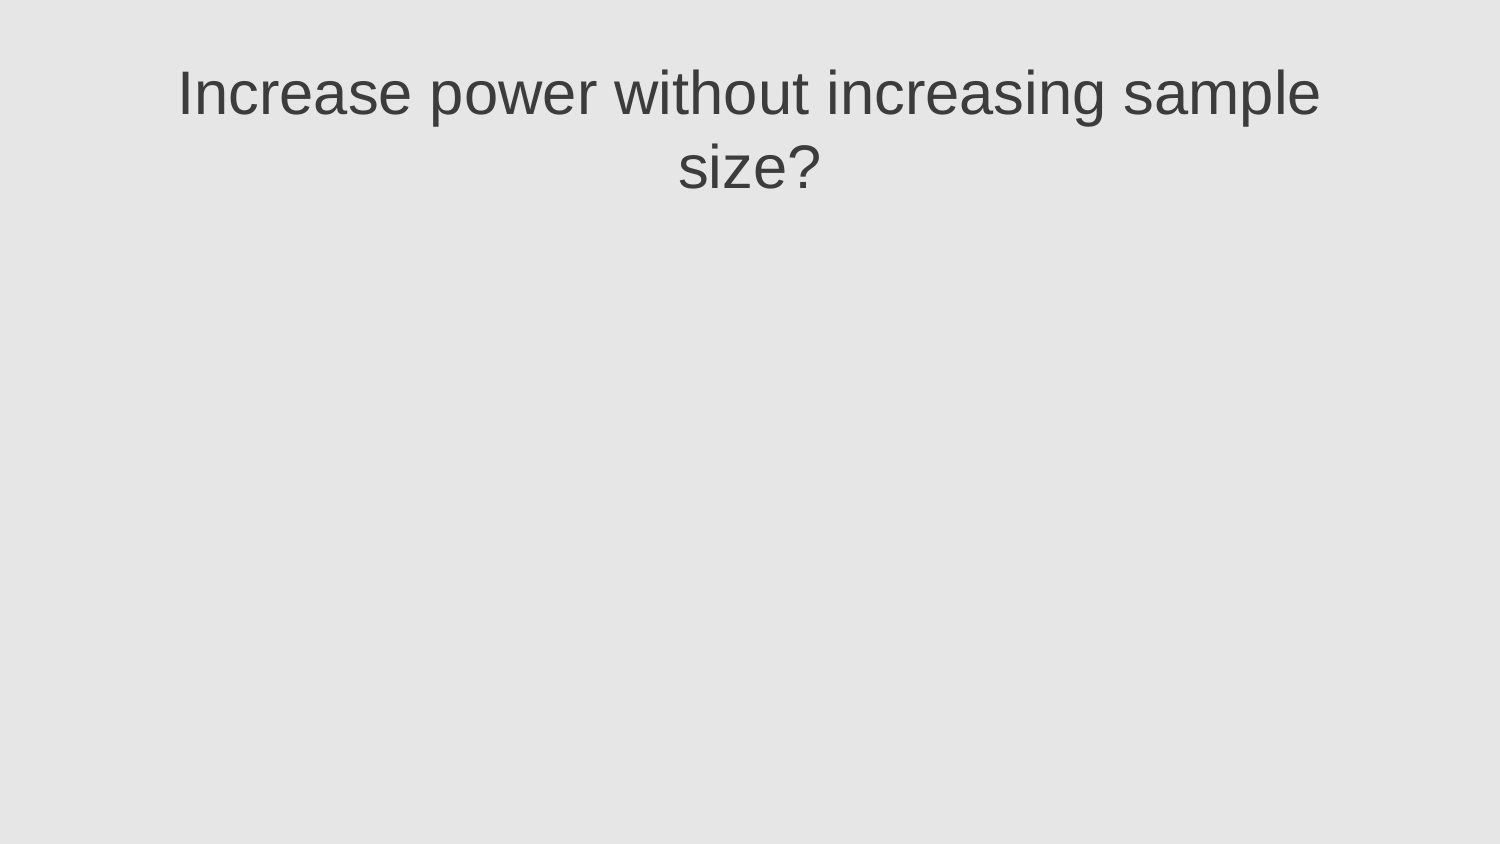

Appropriate analysis
Appropriate design
Focused hypothesis

… Almost as if pre-registration would help.
# Increase power without increasing sample size?